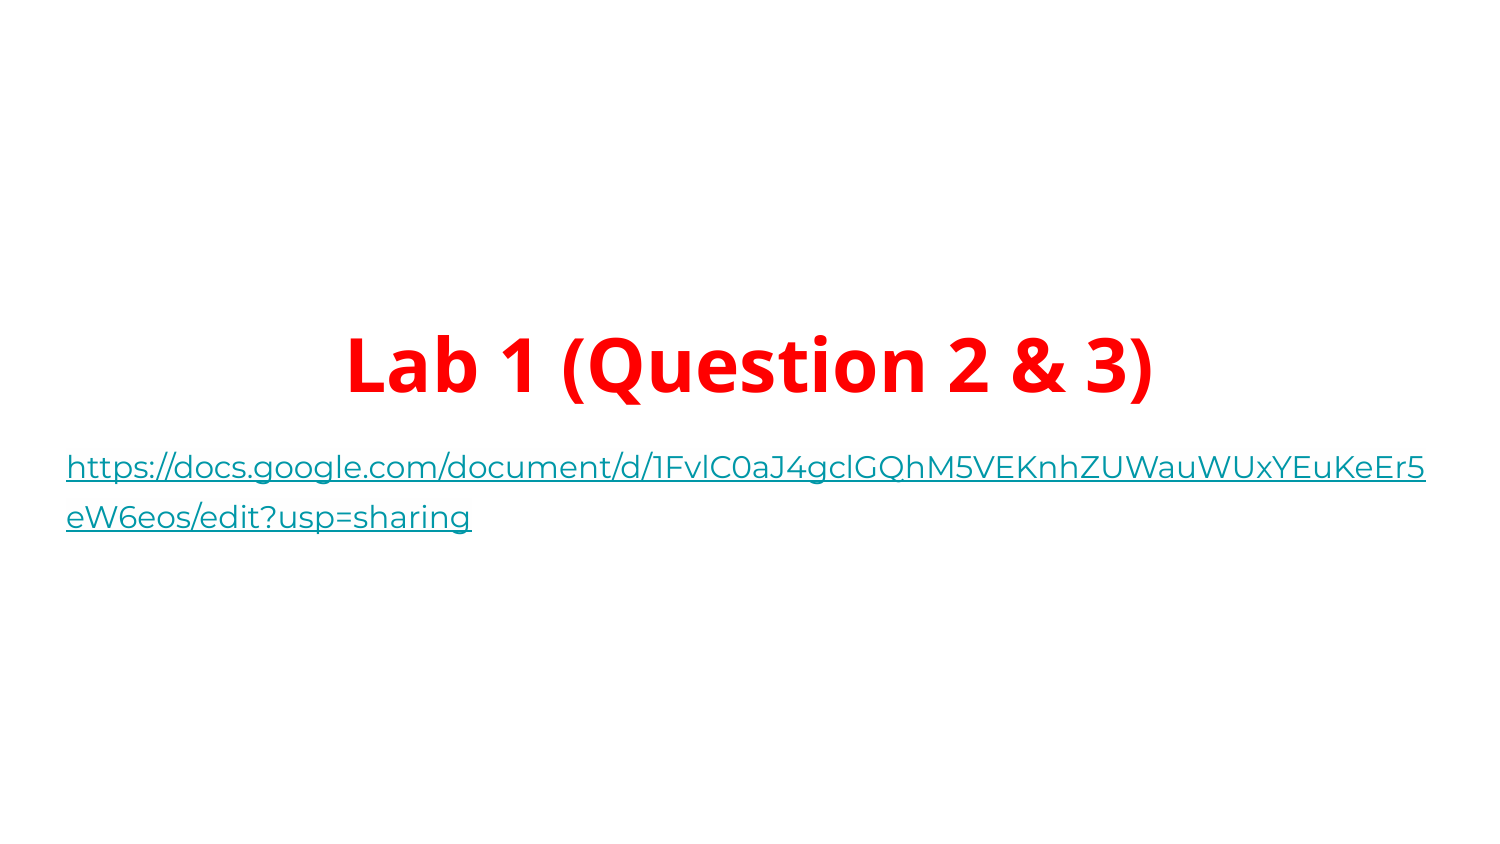

# Lab 1 (Question 2 & 3)
https://docs.google.com/document/d/1FvlC0aJ4gclGQhM5VEKnhZUWauWUxYEuKeEr5eW6eos/edit?usp=sharing